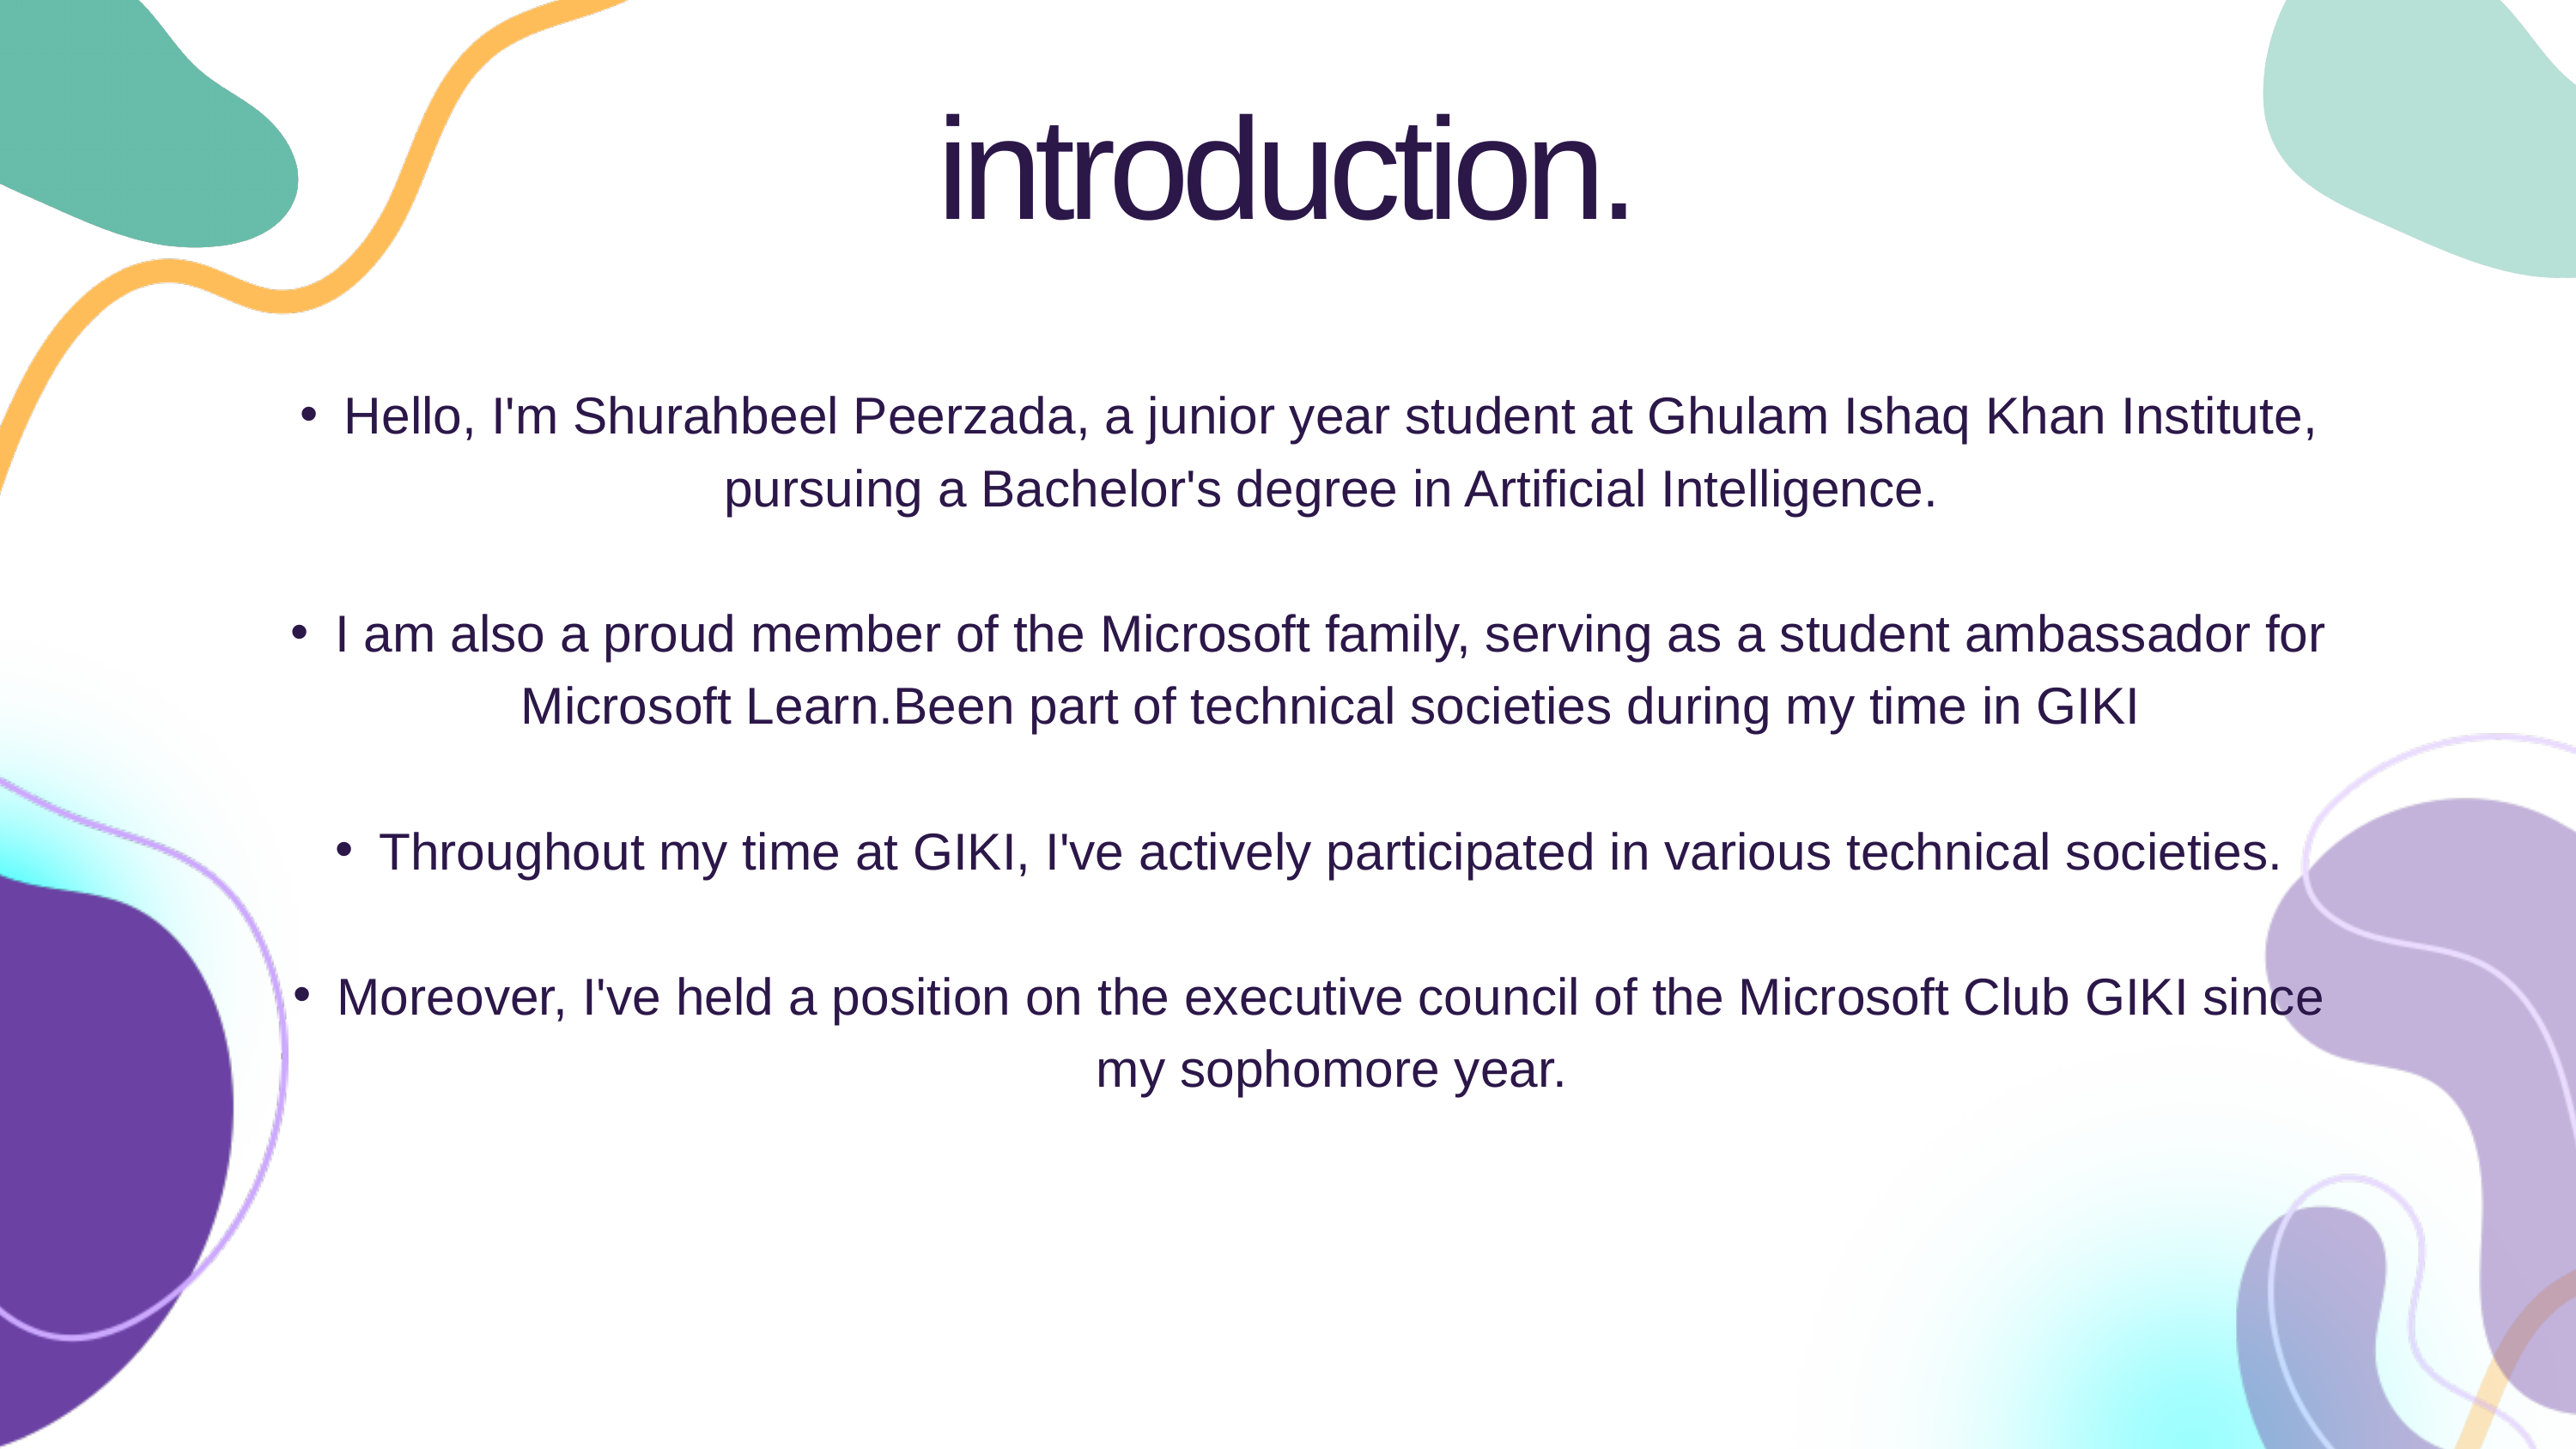

introduction.
Hello, I'm Shurahbeel Peerzada, a junior year student at Ghulam Ishaq Khan Institute, pursuing a Bachelor's degree in Artificial Intelligence.

I am also a proud member of the Microsoft family, serving as a student ambassador for Microsoft Learn.Been part of technical societies during my time in GIKI

Throughout my time at GIKI, I've actively participated in various technical societies.

Moreover, I've held a position on the executive council of the Microsoft Club GIKI since my sophomore year.